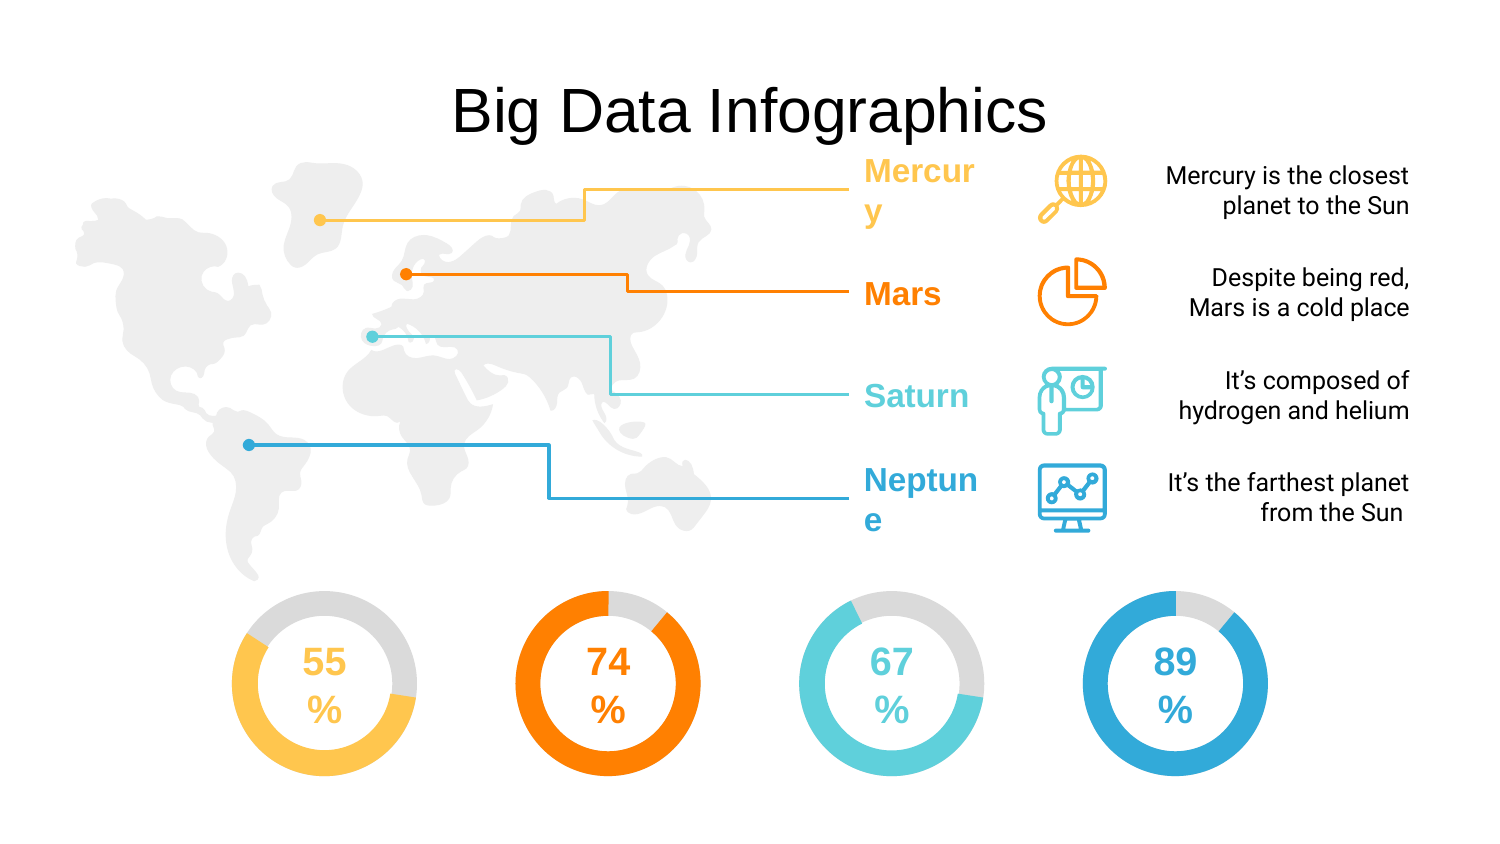

# Big Data Infographics

Mercury is the closest planet to the Sun
Mercury

Despite being red,
Mars is a cold place
Mars
It’s composed of hydrogen and helium
Saturn

It’s the farthest planet from the Sun
Neptune

55%
74%
67%
89%